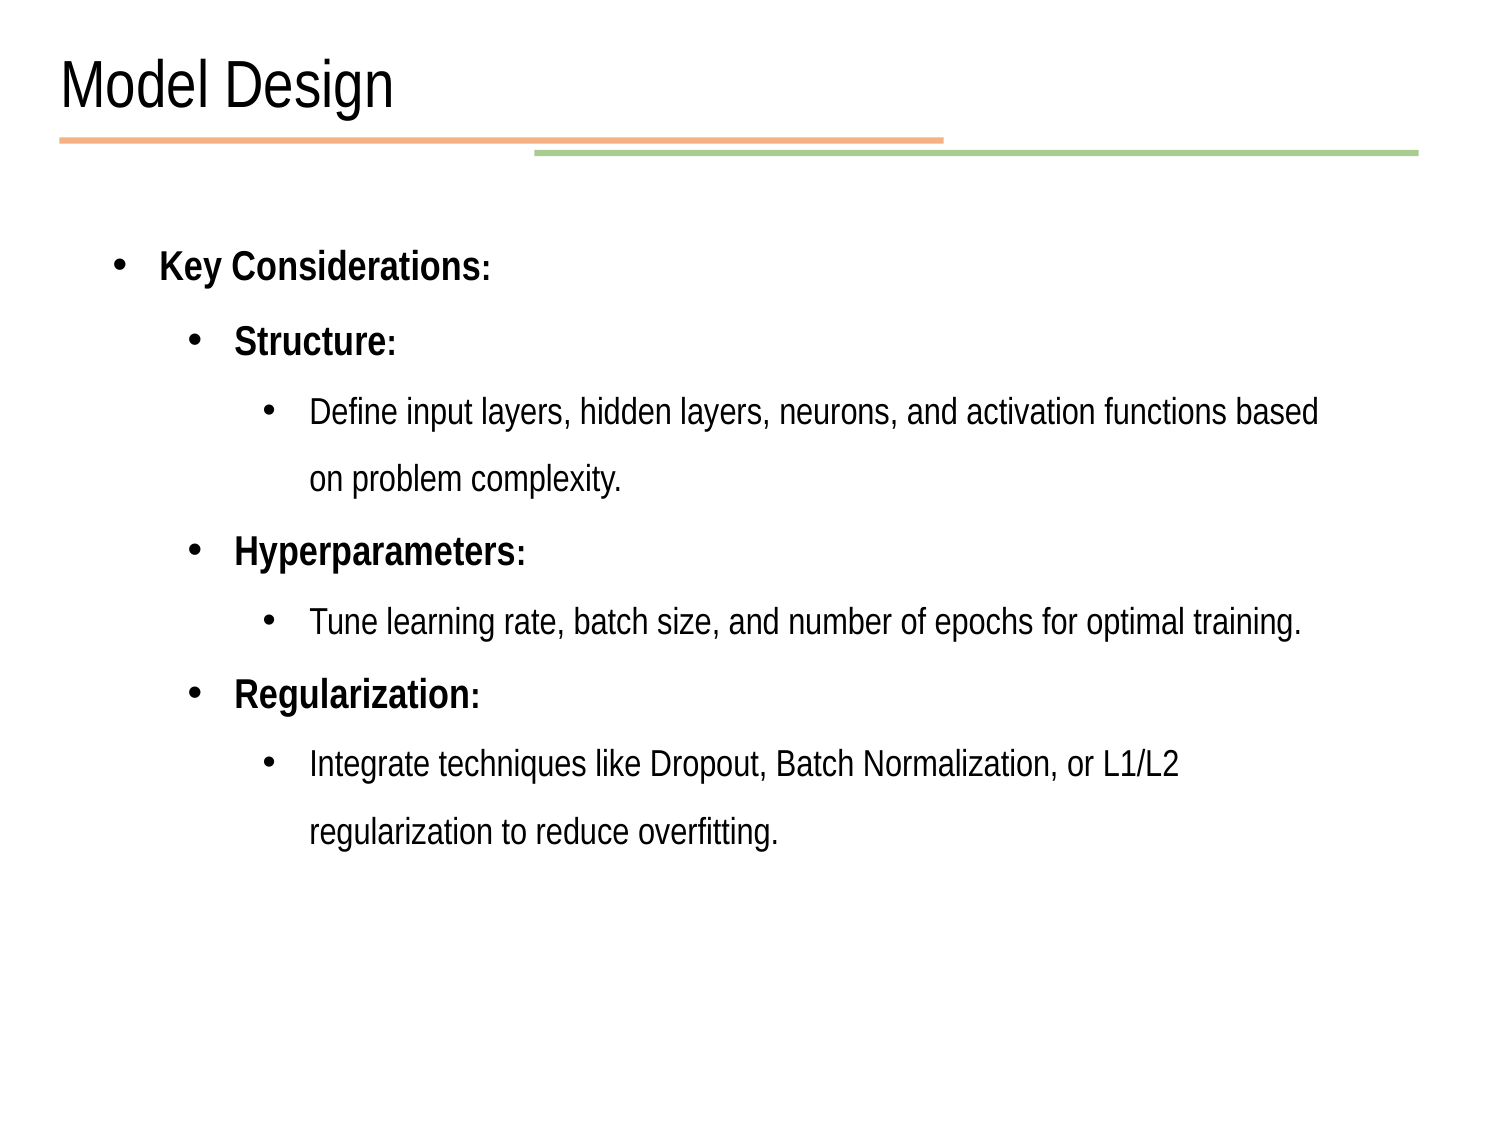

Model Design
Key Considerations:
Structure:
Define input layers, hidden layers, neurons, and activation functions based on problem complexity.
Hyperparameters:
Tune learning rate, batch size, and number of epochs for optimal training.
Regularization:
Integrate techniques like Dropout, Batch Normalization, or L1/L2 regularization to reduce overfitting.